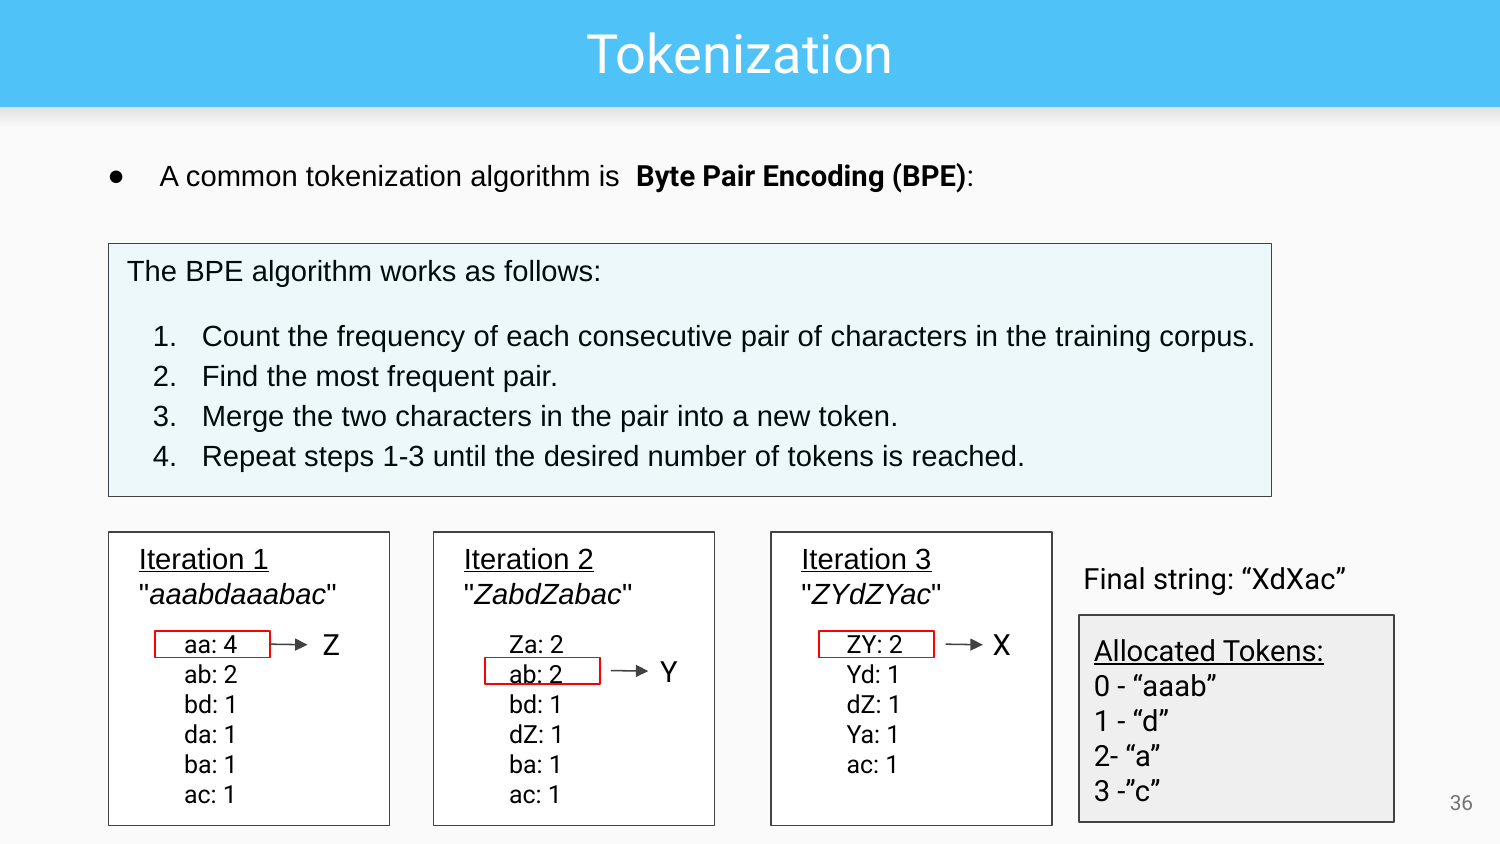

# Tokenization
A common tokenization algorithm is  Byte Pair Encoding (BPE):
The BPE algorithm works as follows:
Count the frequency of each consecutive pair of characters in the training corpus.
Find the most frequent pair.
Merge the two characters in the pair into a new token.
Repeat steps 1-3 until the desired number of tokens is reached.

Iteration 1
"aaabdaaabac"

Iteration 2
"ZabdZabac"

Iteration 3
"ZYdZYac"

Final string: “XdXac”
Z
X
aa: 4
ab: 2
bd: 1
da: 1
ba: 1
ac: 1
Za: 2
ab: 2
bd: 1
dZ: 1
ba: 1
ac: 1
ZY: 2
Yd: 1
dZ: 1
Ya: 1
ac: 1

Allocated Tokens:
0 - “aaab”
1 - “d”
2- “a”
3 -”c”

Y

36